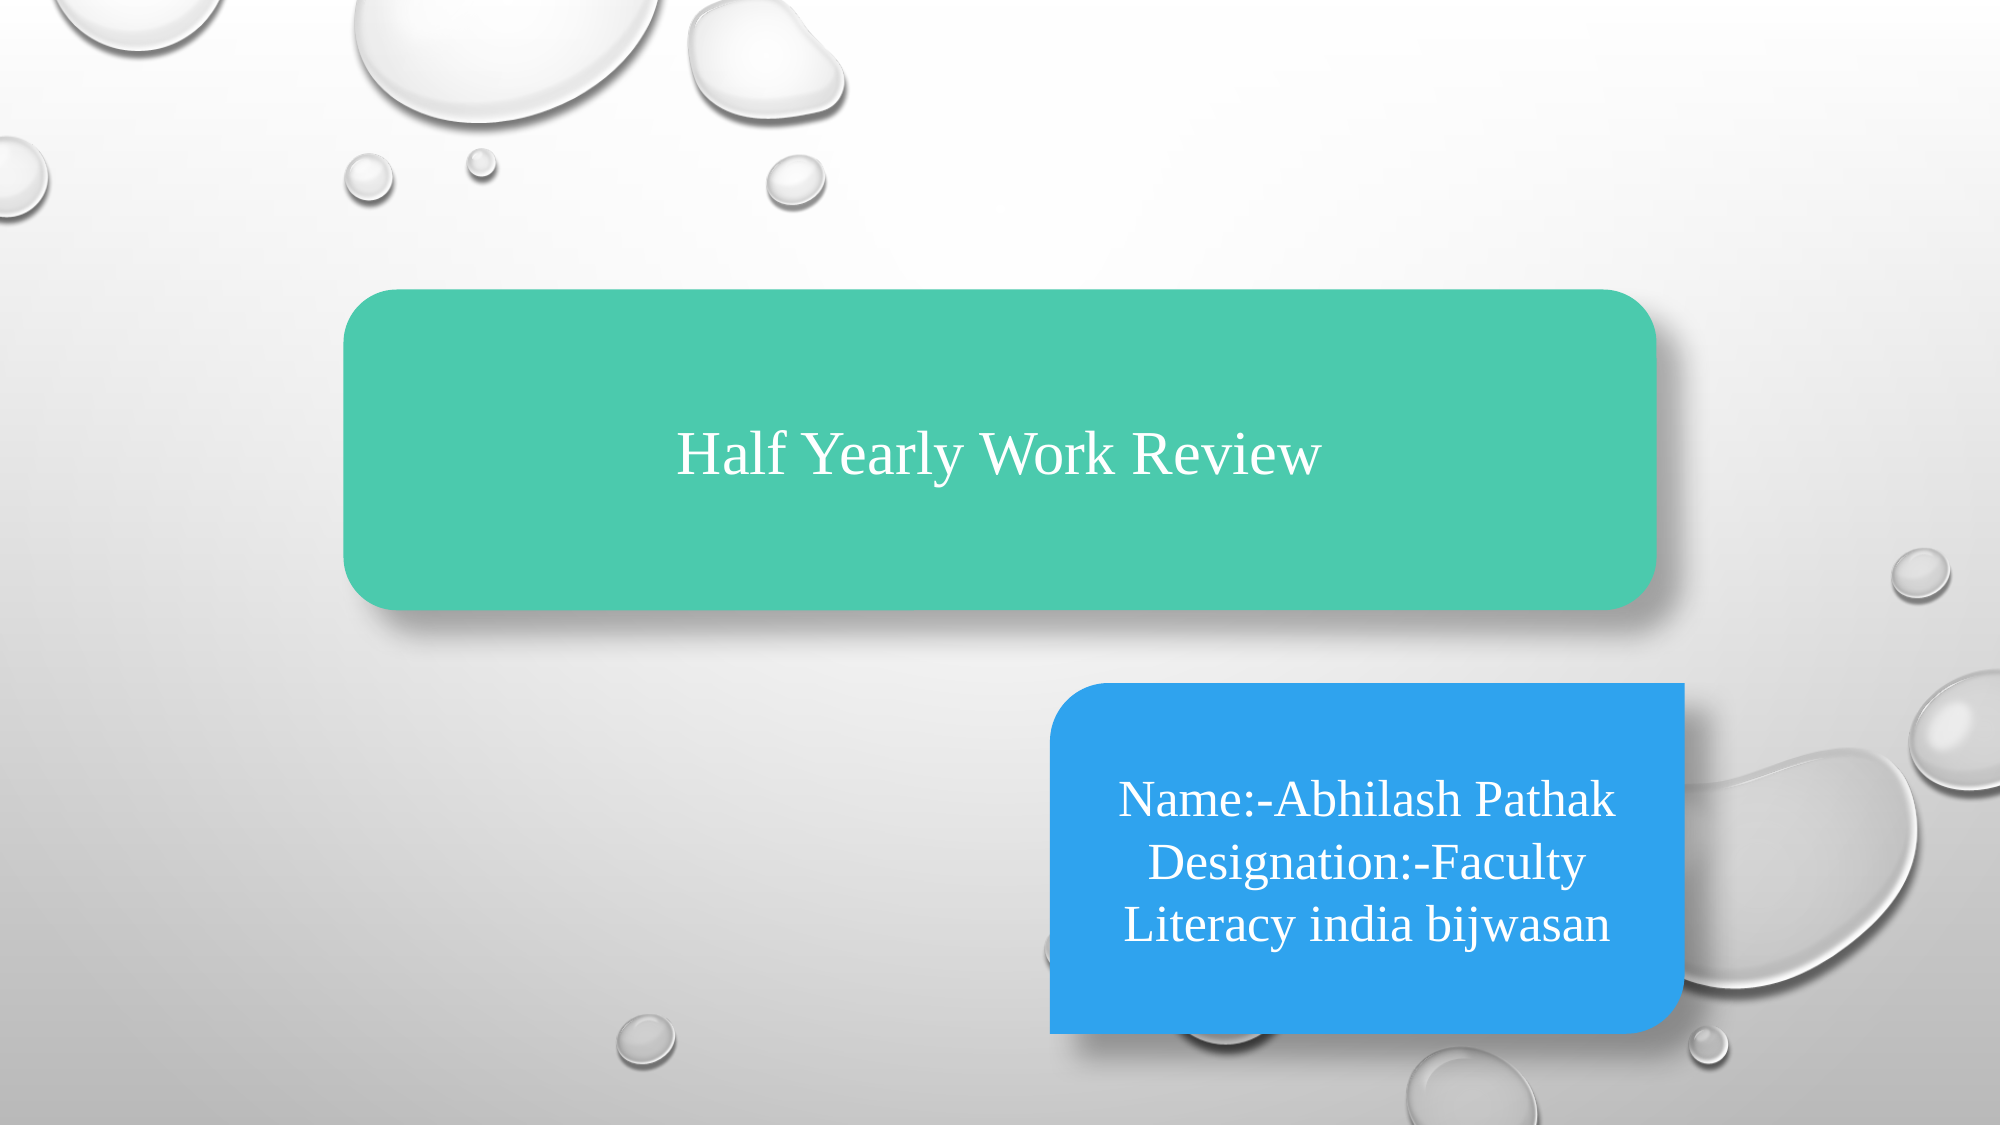

#
Half Yearly Work Review

Name:-Abhilash Pathak
Designation:-Faculty
Literacy india bijwasan